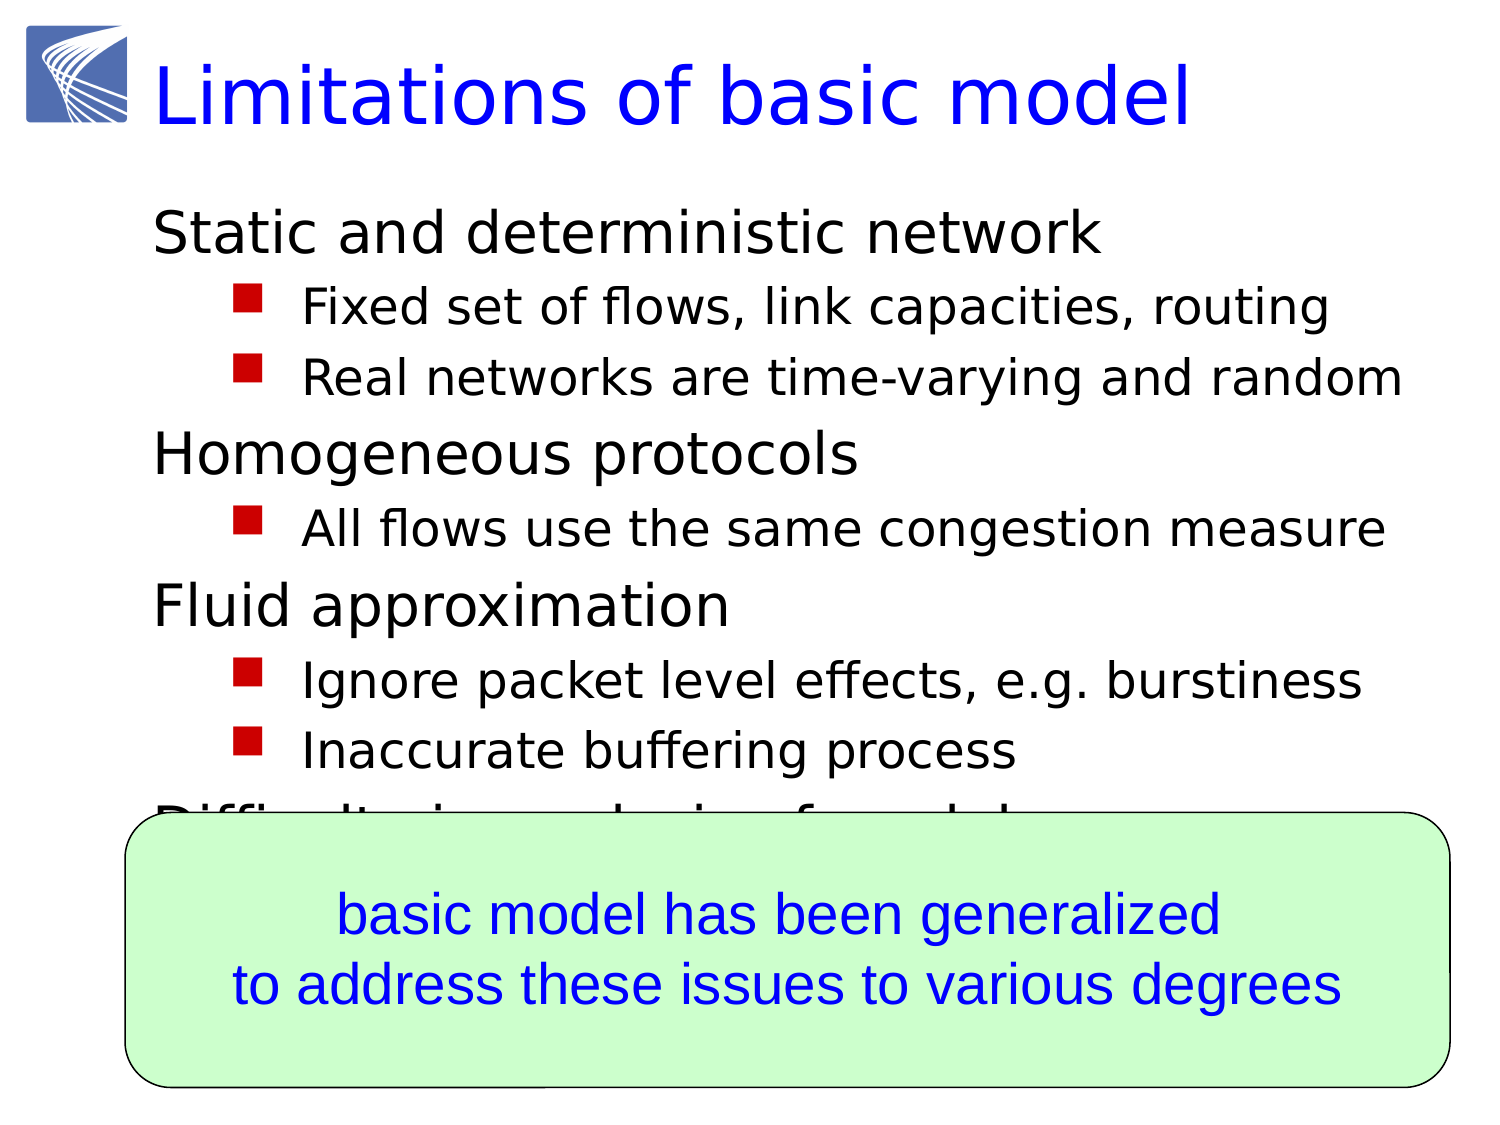

# Limitations of basic model
Static and deterministic network
Fixed set of flows, link capacities, routing
Real networks are time-varying and random
Homogeneous protocols
All flows use the same congestion measure
Fluid approximation
Ignore packet level effects, e.g. burstiness
Inaccurate buffering process
Difficulty in analysis of model
Global stability in presence of feedback delay
Robustness, responsiveness

basic model has been generalized
to address these issues to various degrees